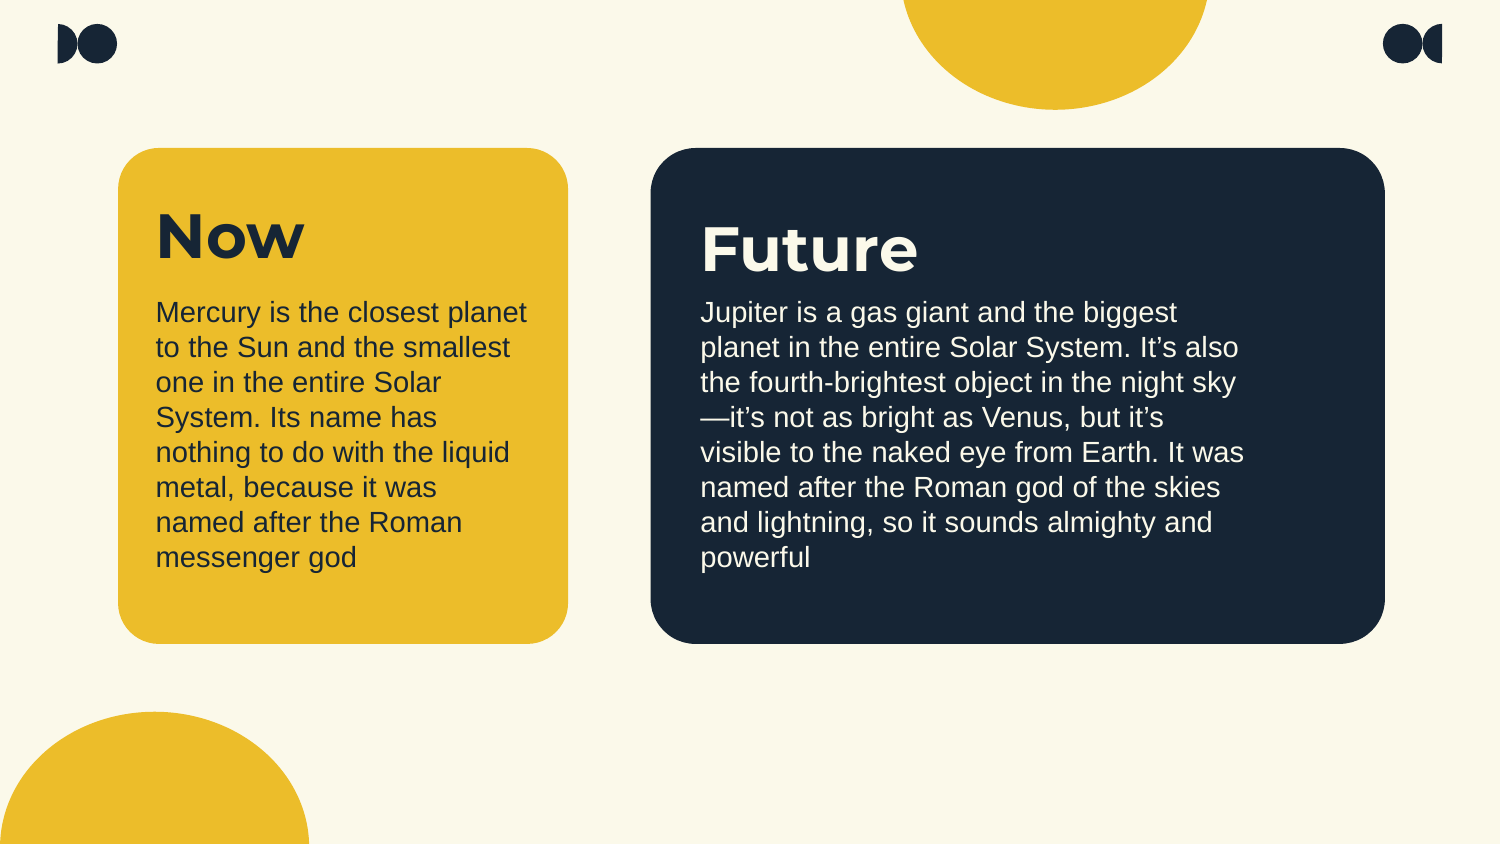

# Now
Future
Mercury is the closest planet to the Sun and the smallest one in the entire Solar System. Its name has nothing to do with the liquid metal, because it was named after the Roman messenger god
Jupiter is a gas giant and the biggest planet in the entire Solar System. It’s also the fourth-brightest object in the night sky—it’s not as bright as Venus, but it’s visible to the naked eye from Earth. It was named after the Roman god of the skies and lightning, so it sounds almighty and powerful